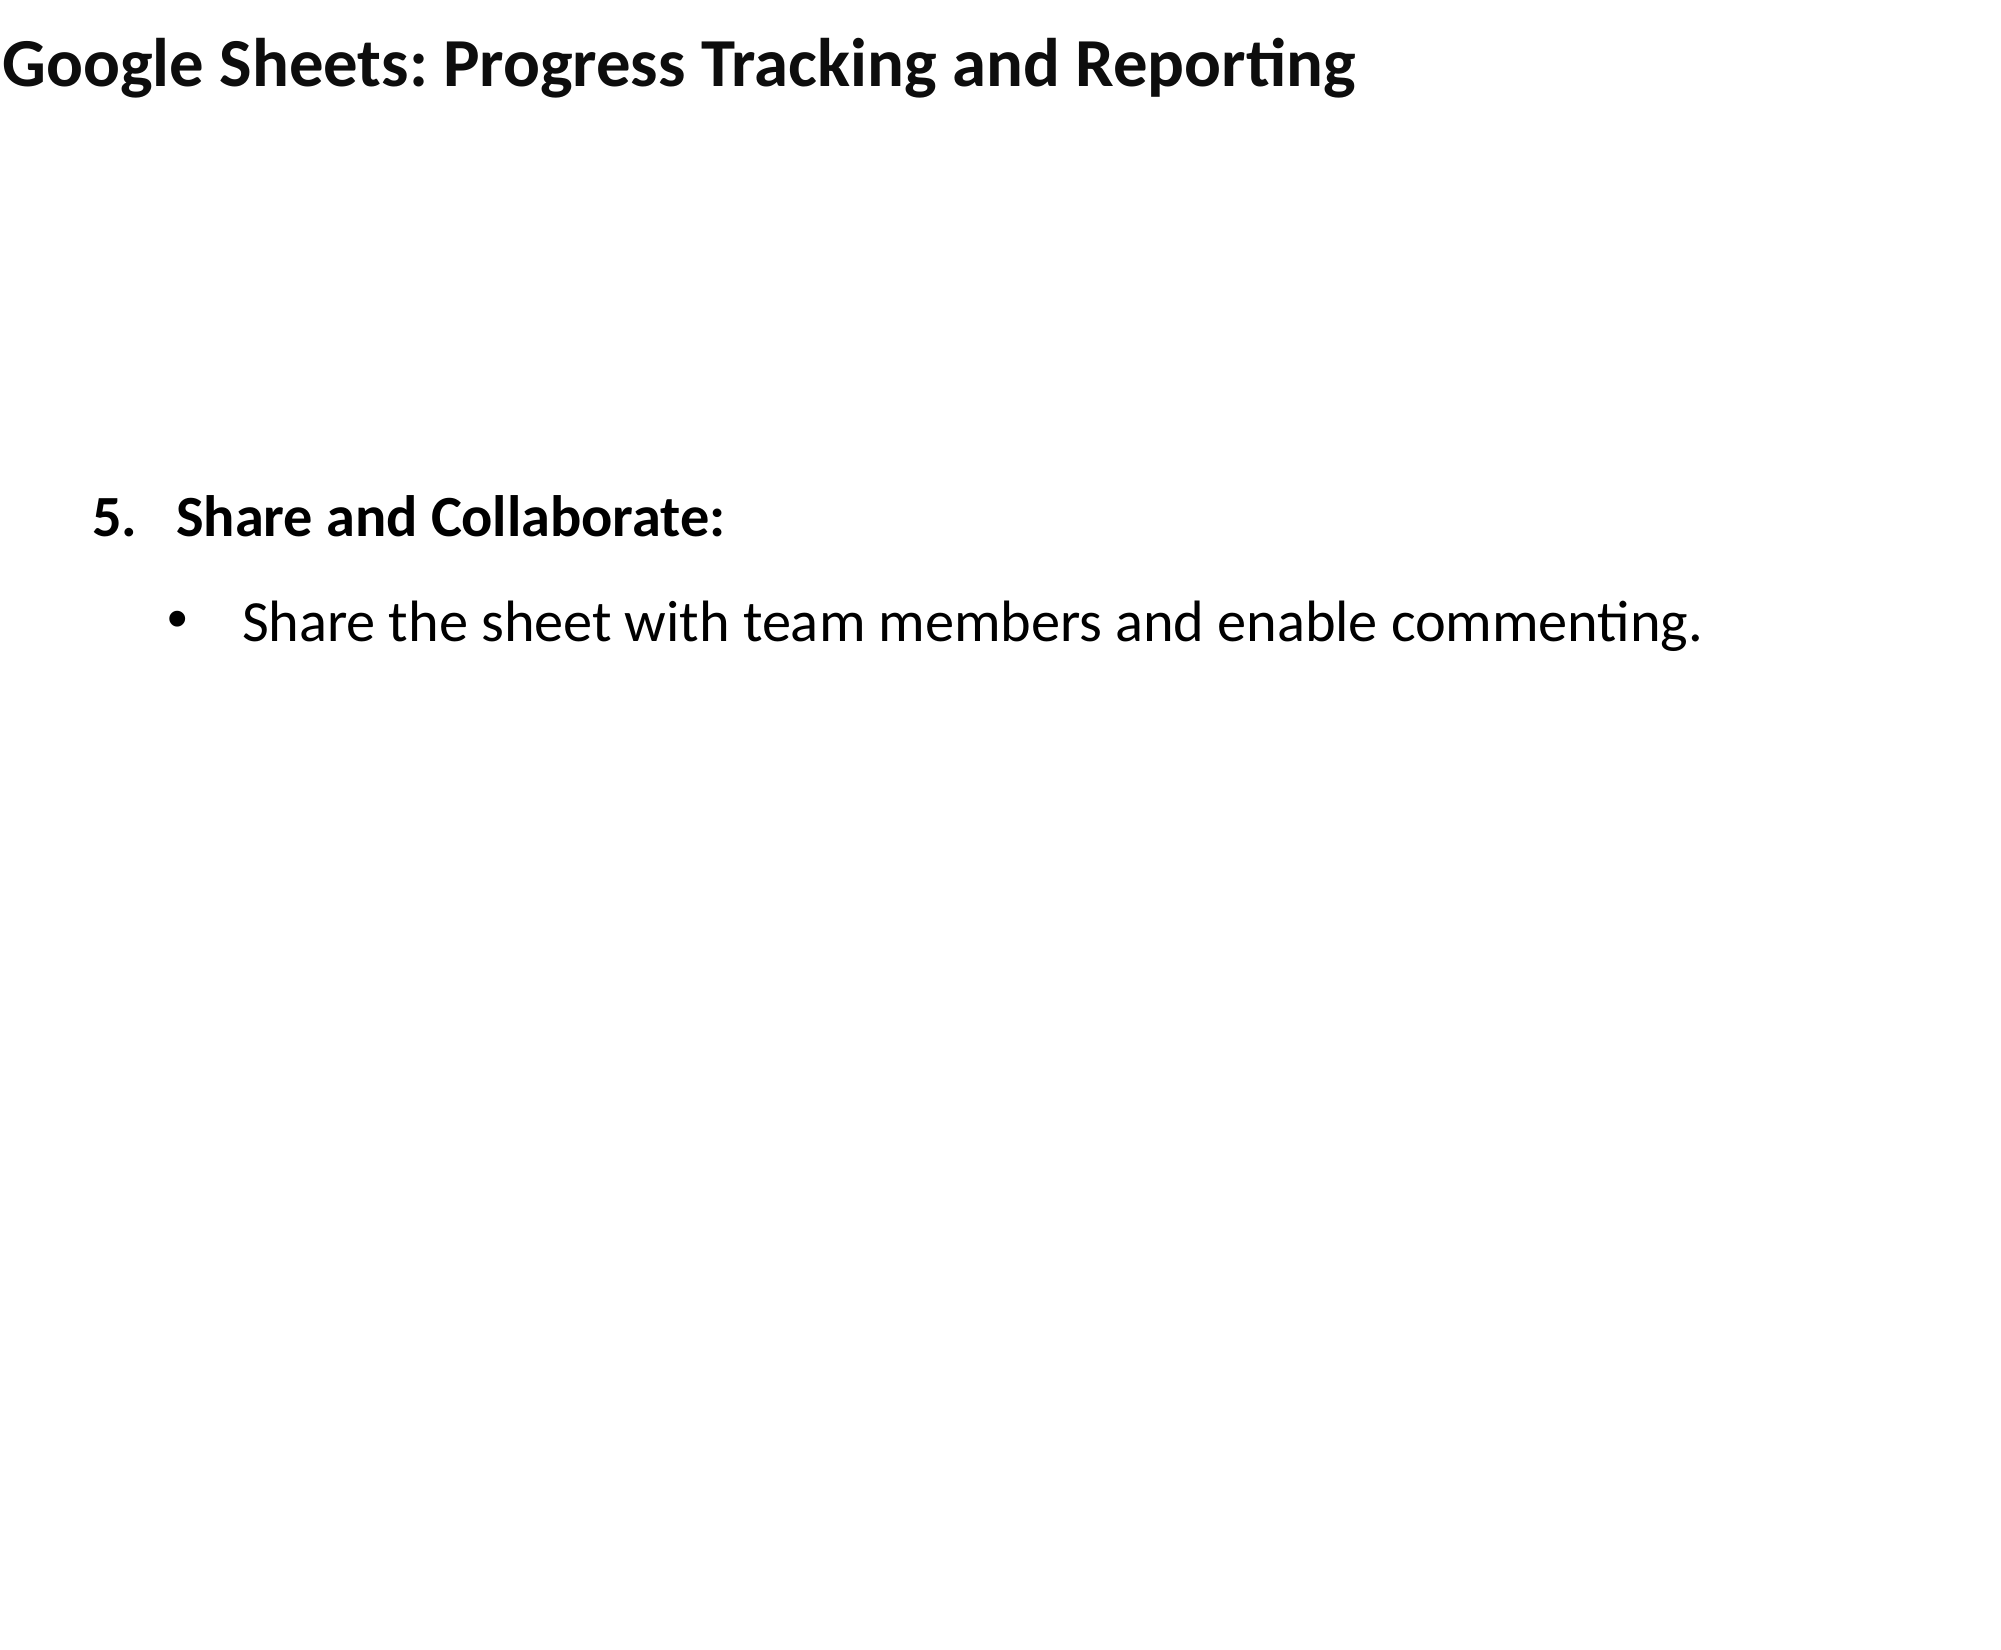

# Google Sheets: Progress Tracking and Reporting
Share and Collaborate:
Share the sheet with team members and enable commenting.